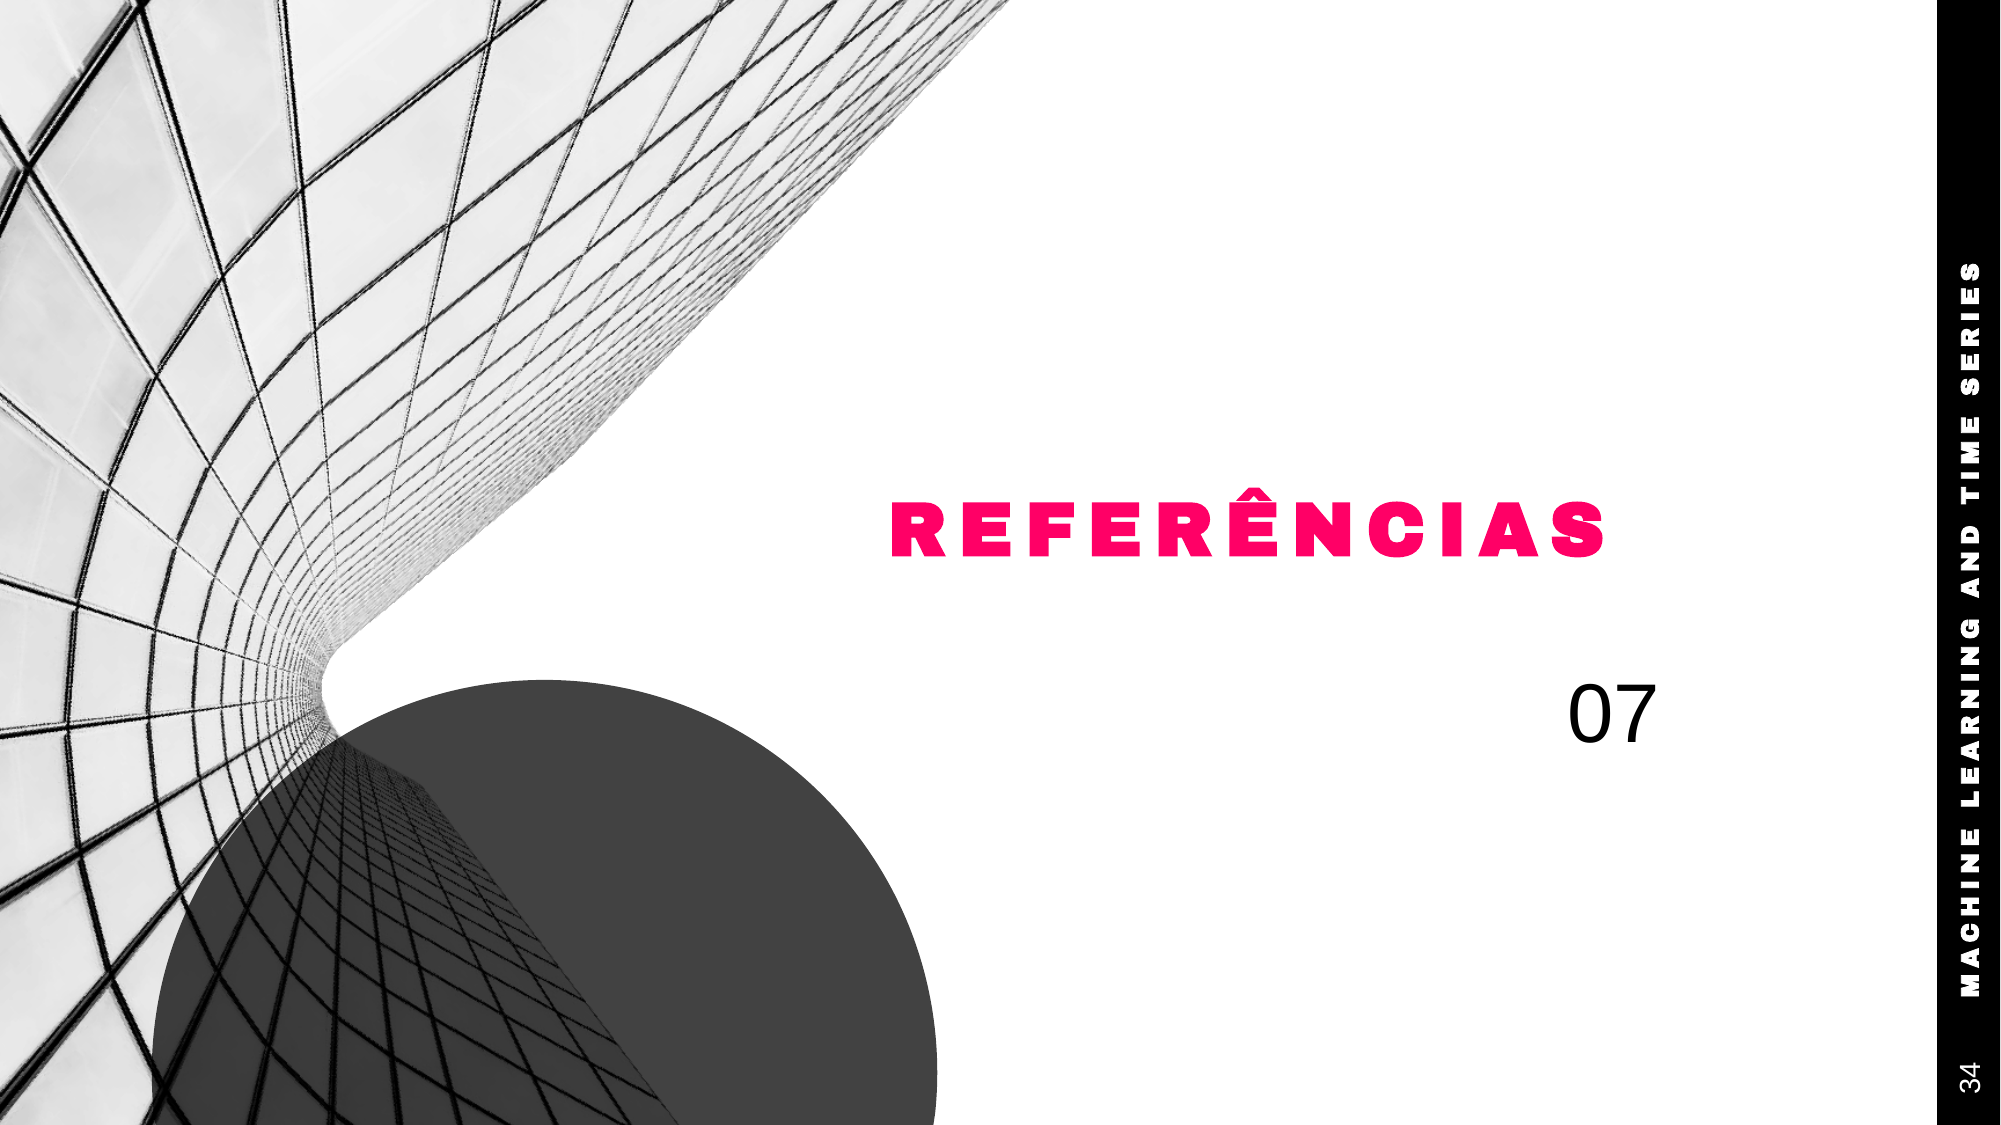

# referências
MACHINE LEARNING AND TIME SERIES
07
34